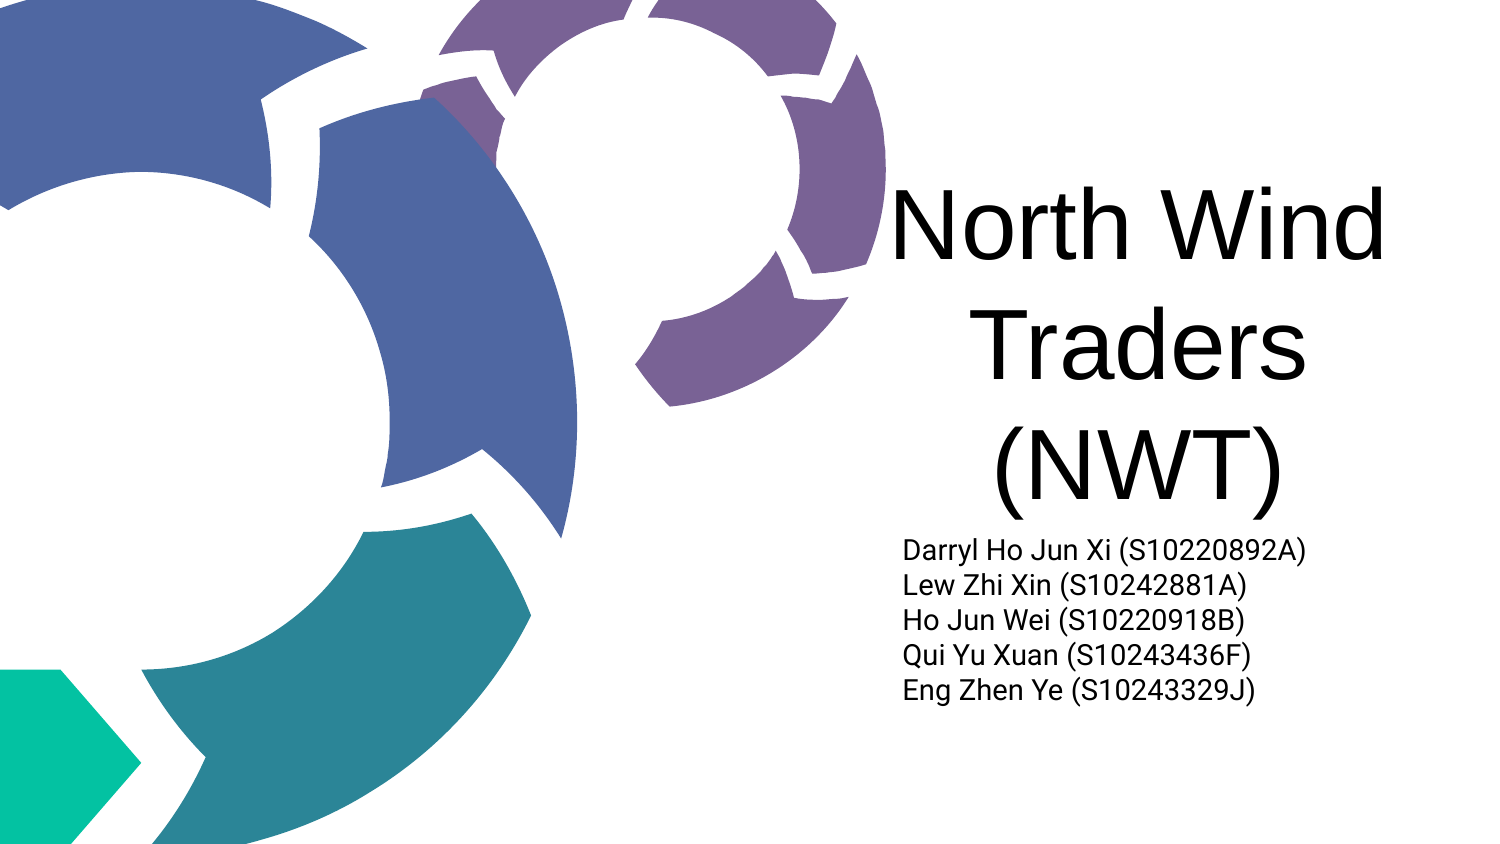

# North Wind Traders (NWT)
Darryl Ho Jun Xi (S10220892A)
Lew Zhi Xin (S10242881A)
Ho Jun Wei (S10220918B)
Qui Yu Xuan (S10243436F)
Eng Zhen Ye (S10243329J)